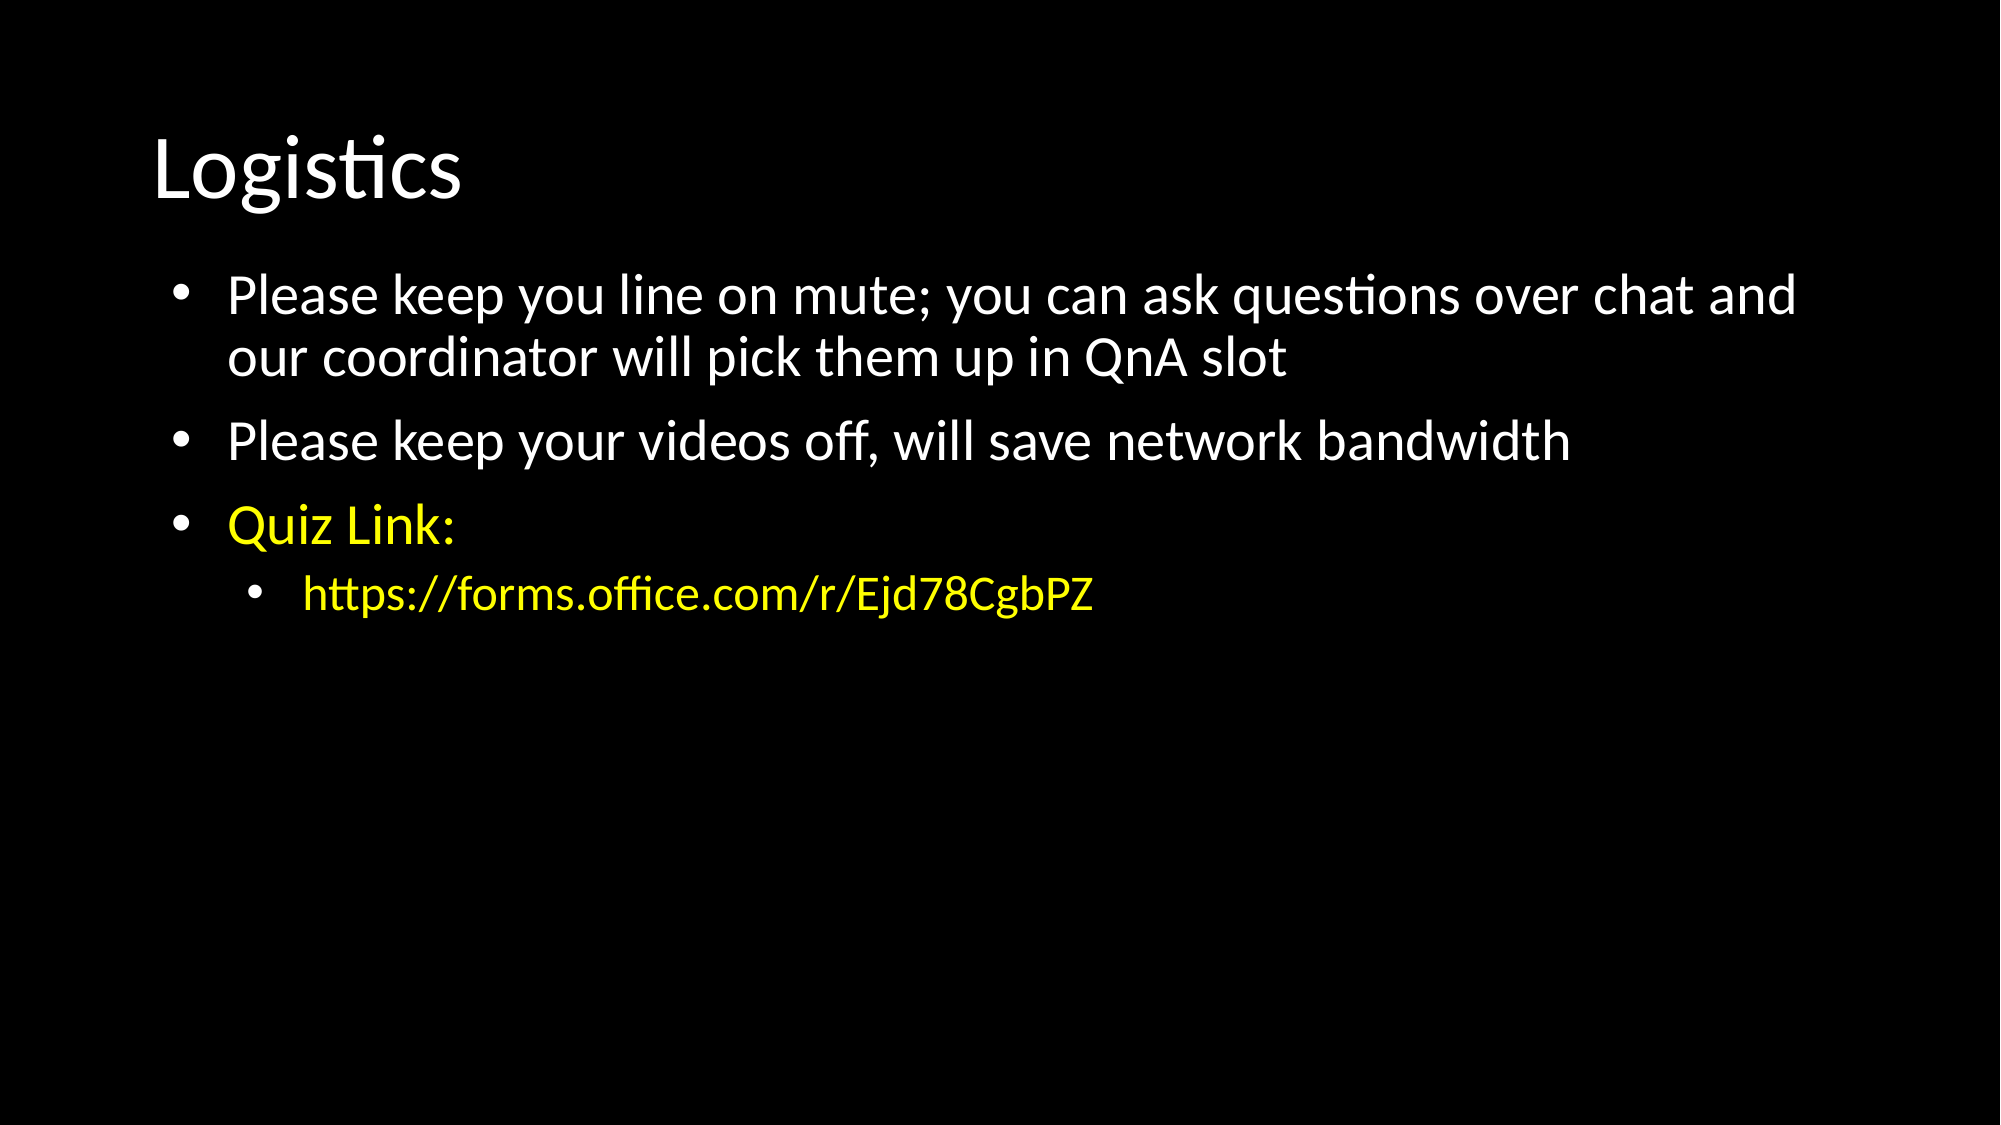

# Logistics
Please keep you line on mute; you can ask questions over chat and our coordinator will pick them up in QnA slot
Please keep your videos off, will save network bandwidth
Quiz Link:
https://forms.office.com/r/Ejd78CgbPZ